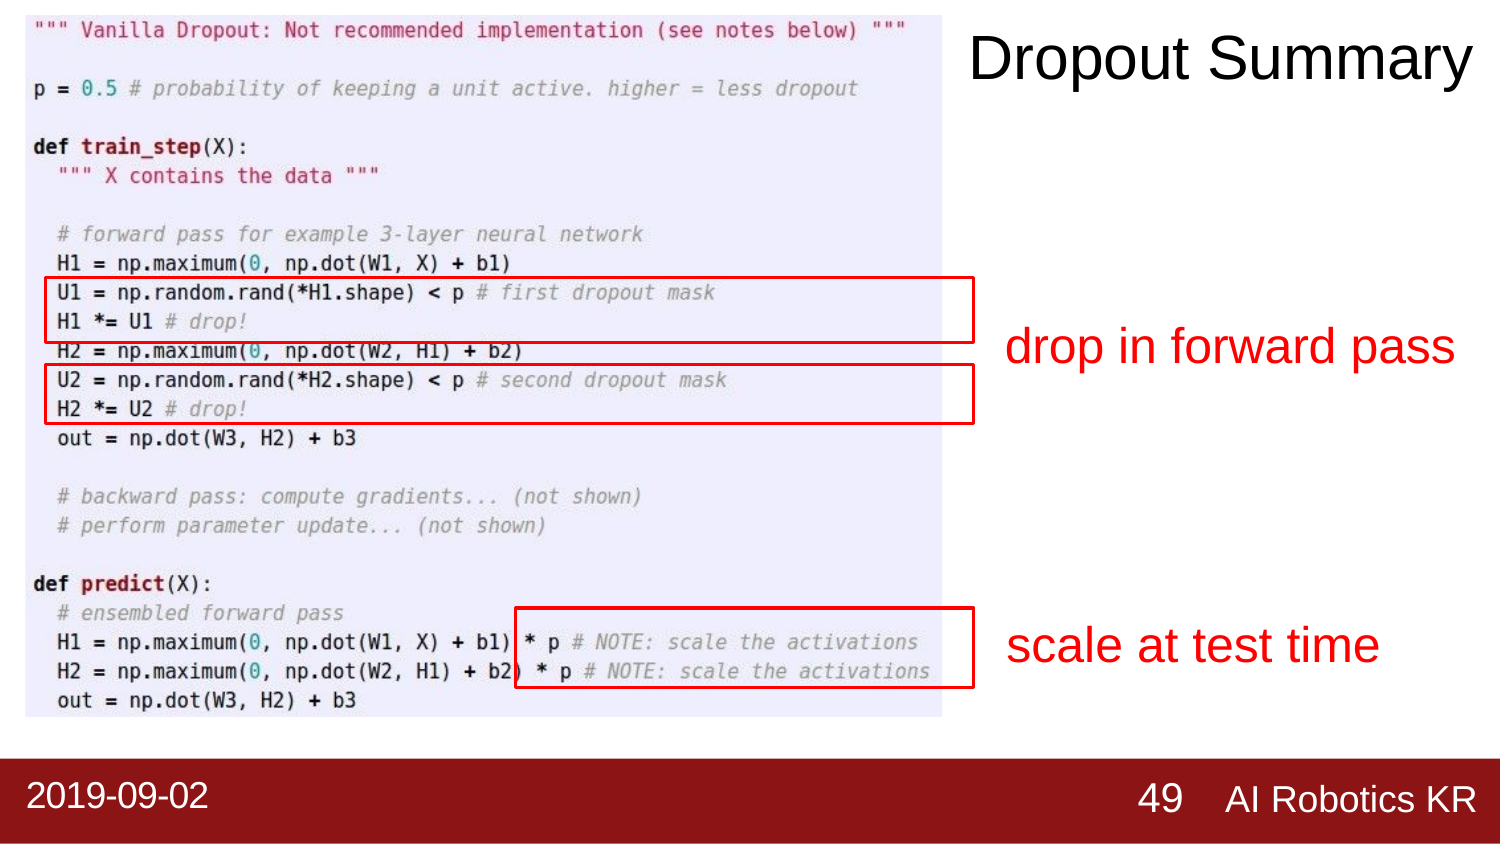

# Dropout Summary

drop in forward pass

scale at test time
AI Robotics KR
2019-09-02
49